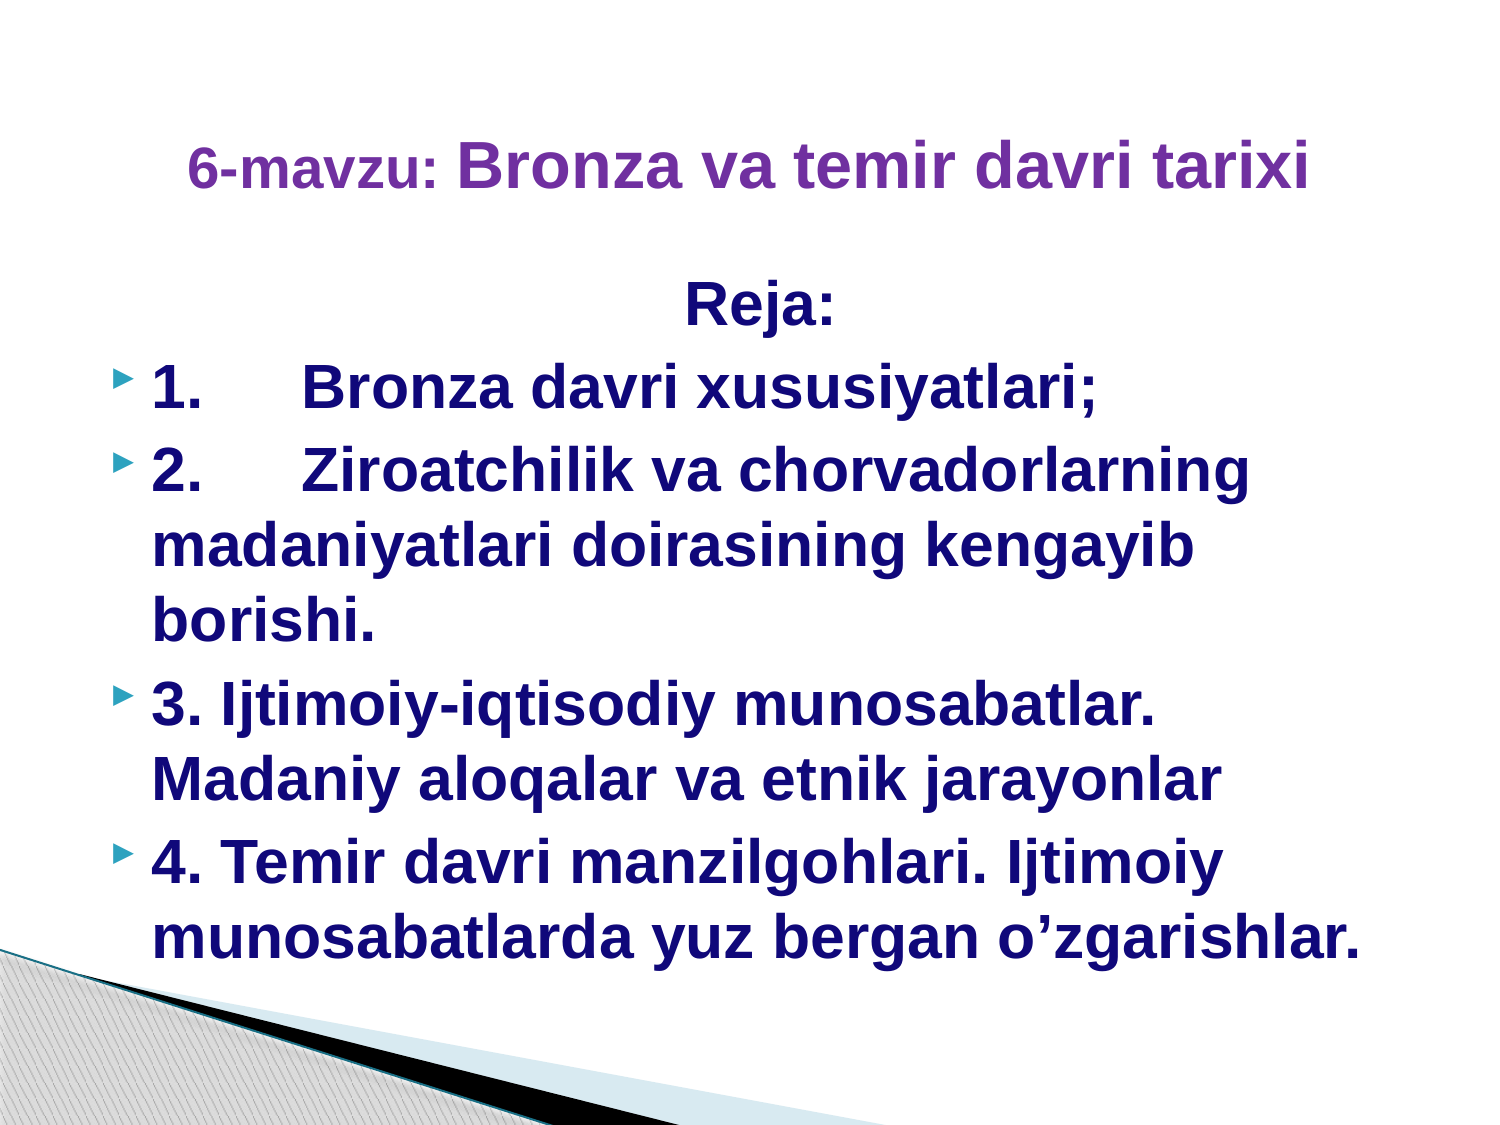

# 6-mavzu: Bronza va temir davri tarixi
Reja:
1.	Bronza davri xususiyatlari;
2.	Ziroatchilik va chorvadorlarning madaniyatlari doirasining kengayib borishi.
3. Ijtimoiy-iqtisodiy munosabatlar. Madaniy aloqalar va etnik jarayonlar
4. Temir davri manzilgohlari. Ijtimoiy munosabatlarda yuz bergan o’zgarishlar.